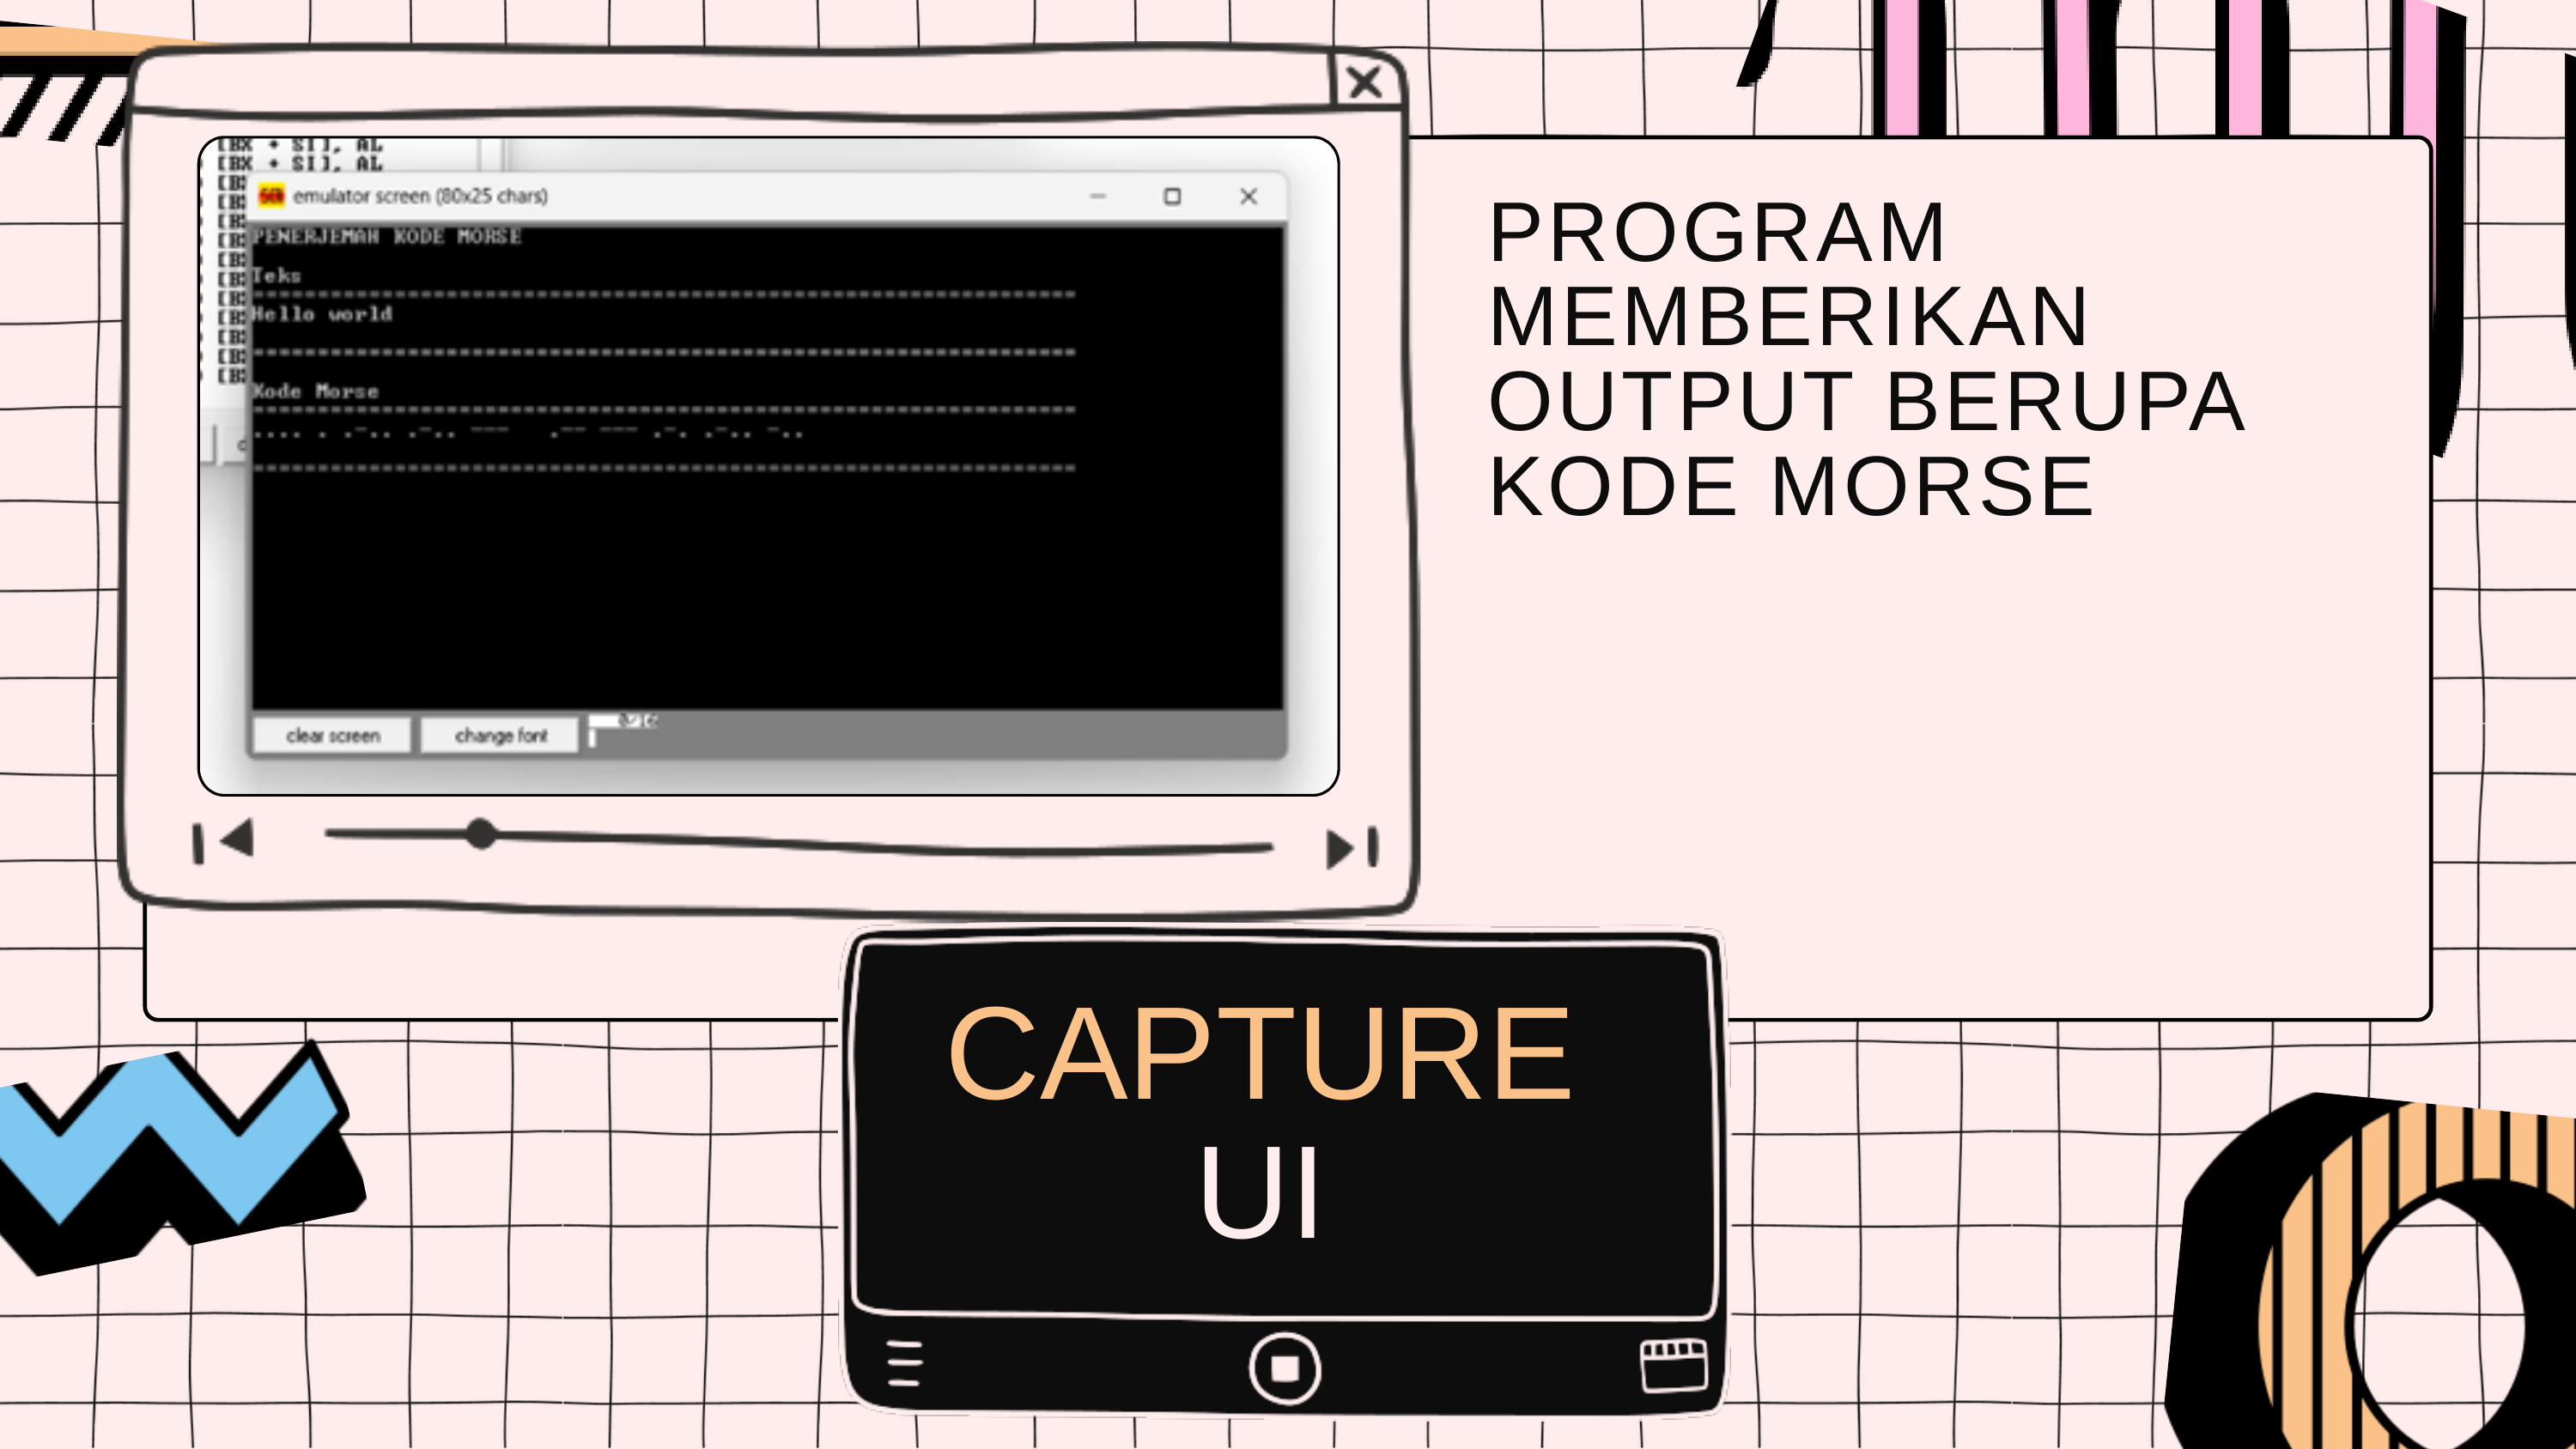

PROGRAM MEMBERIKAN OUTPUT BERUPA KODE MORSE

CAPTURE

UI